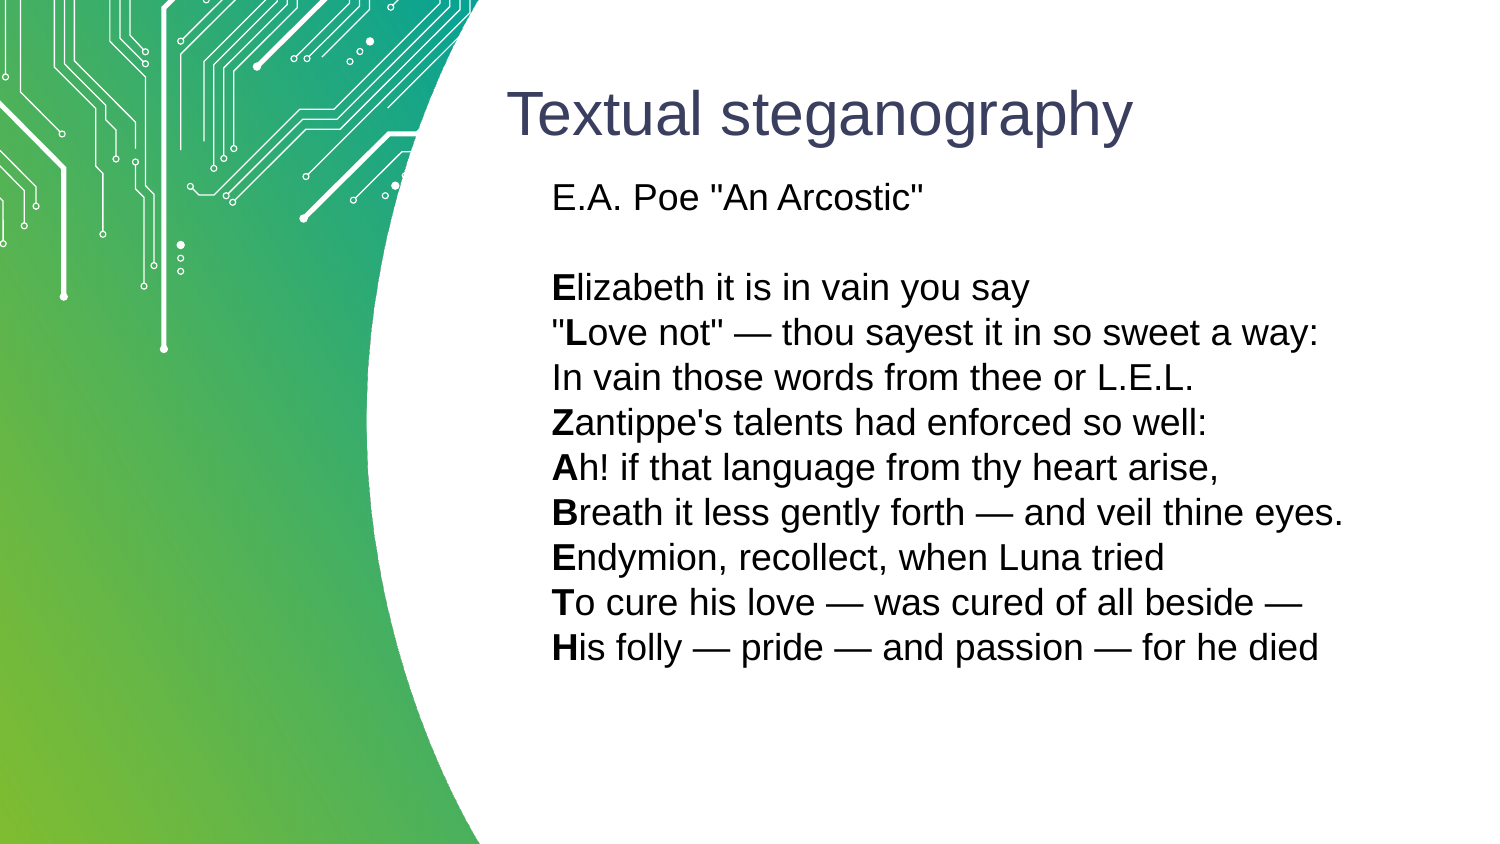

# Textual steganography

E.A. Poe "An Arcostic"

Elizabeth it is in vain you say
"Love not" — thou sayest it in so sweet a way:
In vain those words from thee or L.E.L.
Zantippe's talents had enforced so well:
Ah! if that language from thy heart arise,
Breath it less gently forth — and veil thine eyes.
Endymion, recollect, when Luna tried
To cure his love — was cured of all beside —
His folly — pride — and passion — for he died